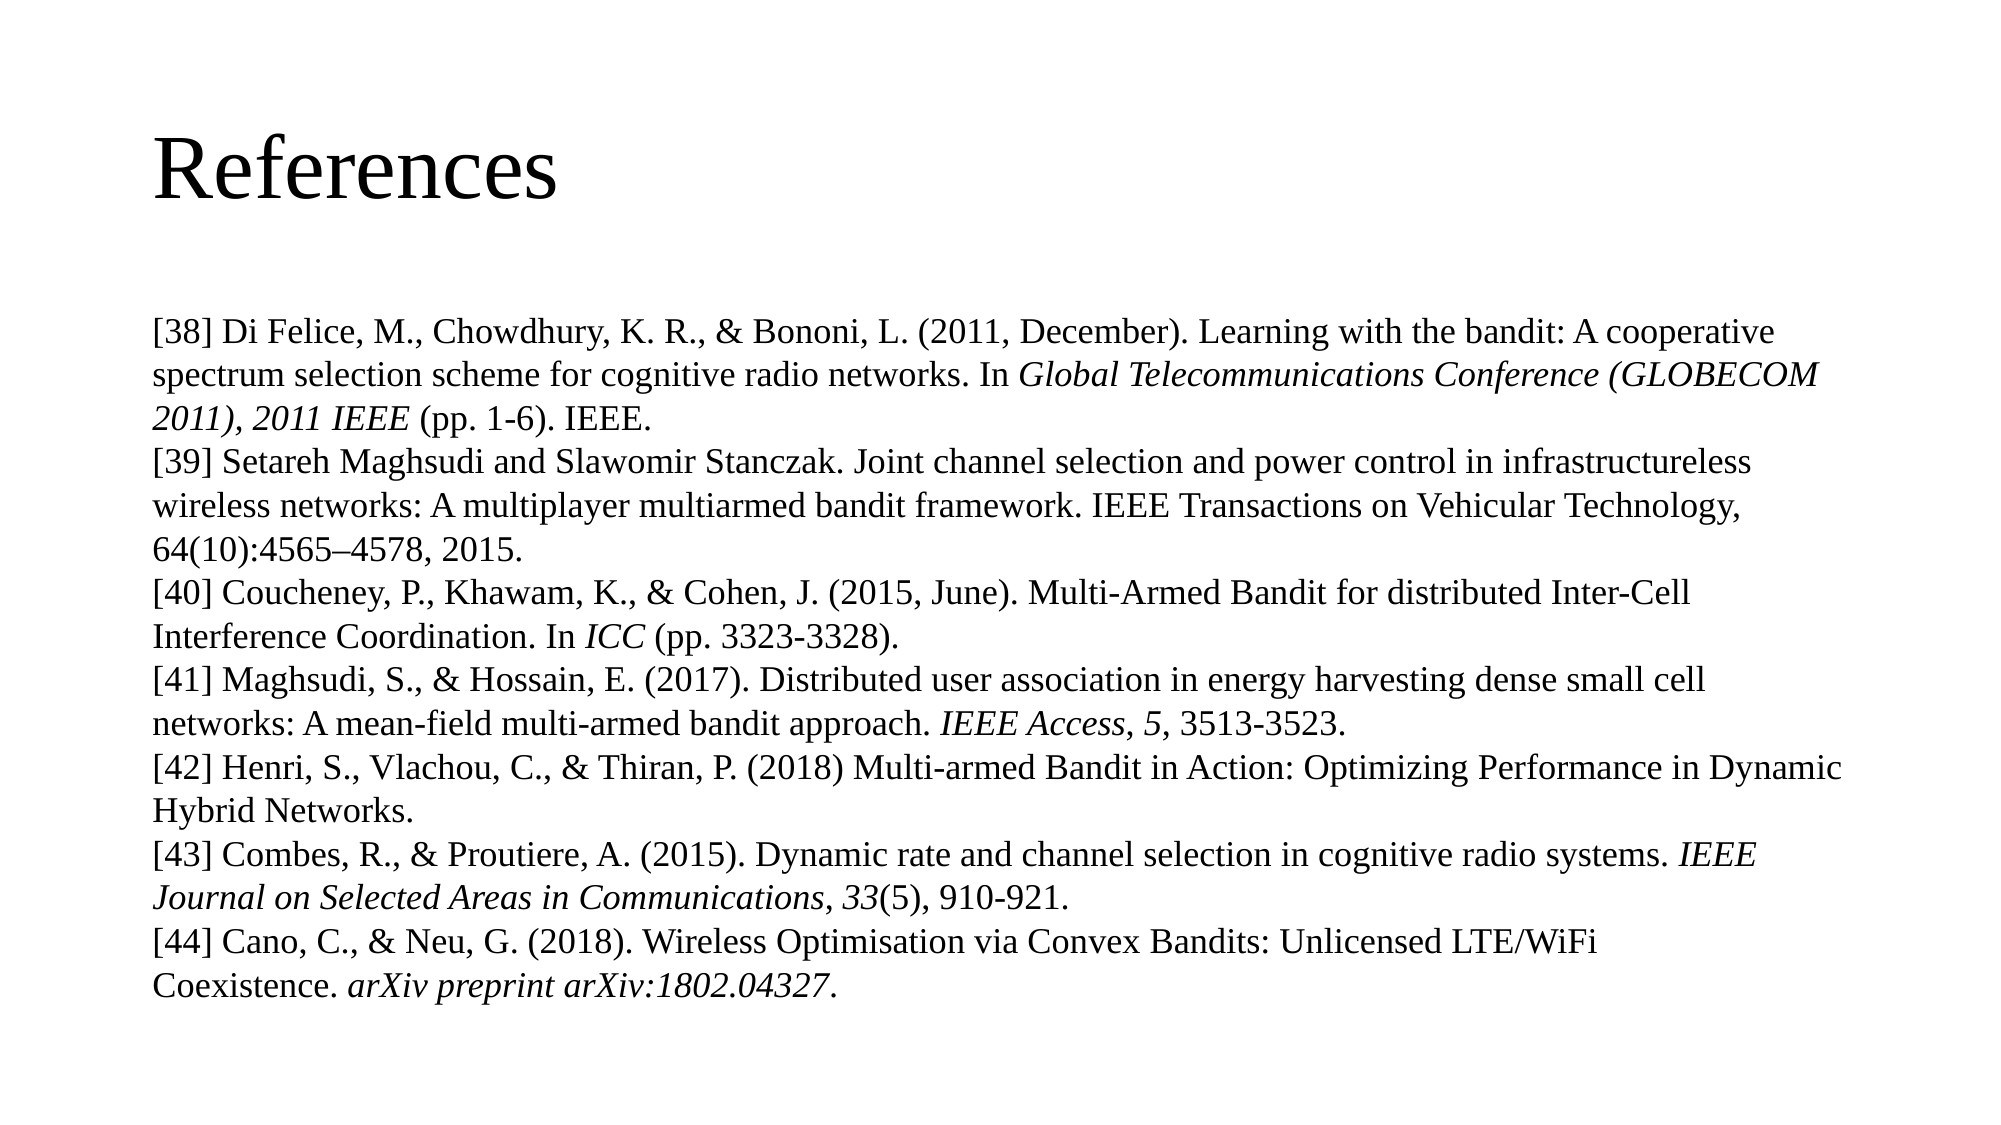

# References
[38] Di Felice, M., Chowdhury, K. R., & Bononi, L. (2011, December). Learning with the bandit: A cooperative spectrum selection scheme for cognitive radio networks. In Global Telecommunications Conference (GLOBECOM 2011), 2011 IEEE (pp. 1-6). IEEE.
[39] Setareh Maghsudi and Slawomir Stanczak. Joint channel selection and power control in infrastructureless wireless networks: A multiplayer multiarmed bandit framework. IEEE Transactions on Vehicular Technology, 64(10):4565–4578, 2015.
[40] Coucheney, P., Khawam, K., & Cohen, J. (2015, June). Multi-Armed Bandit for distributed Inter-Cell Interference Coordination. In ICC (pp. 3323-3328).
[41] Maghsudi, S., & Hossain, E. (2017). Distributed user association in energy harvesting dense small cell networks: A mean-field multi-armed bandit approach. IEEE Access, 5, 3513-3523.
[42] Henri, S., Vlachou, C., & Thiran, P. (2018) Multi-armed Bandit in Action: Optimizing Performance in Dynamic Hybrid Networks.
[43] Combes, R., & Proutiere, A. (2015). Dynamic rate and channel selection in cognitive radio systems. IEEE Journal on Selected Areas in Communications, 33(5), 910-921.
[44] Cano, C., & Neu, G. (2018). Wireless Optimisation via Convex Bandits: Unlicensed LTE/WiFi Coexistence. arXiv preprint arXiv:1802.04327.